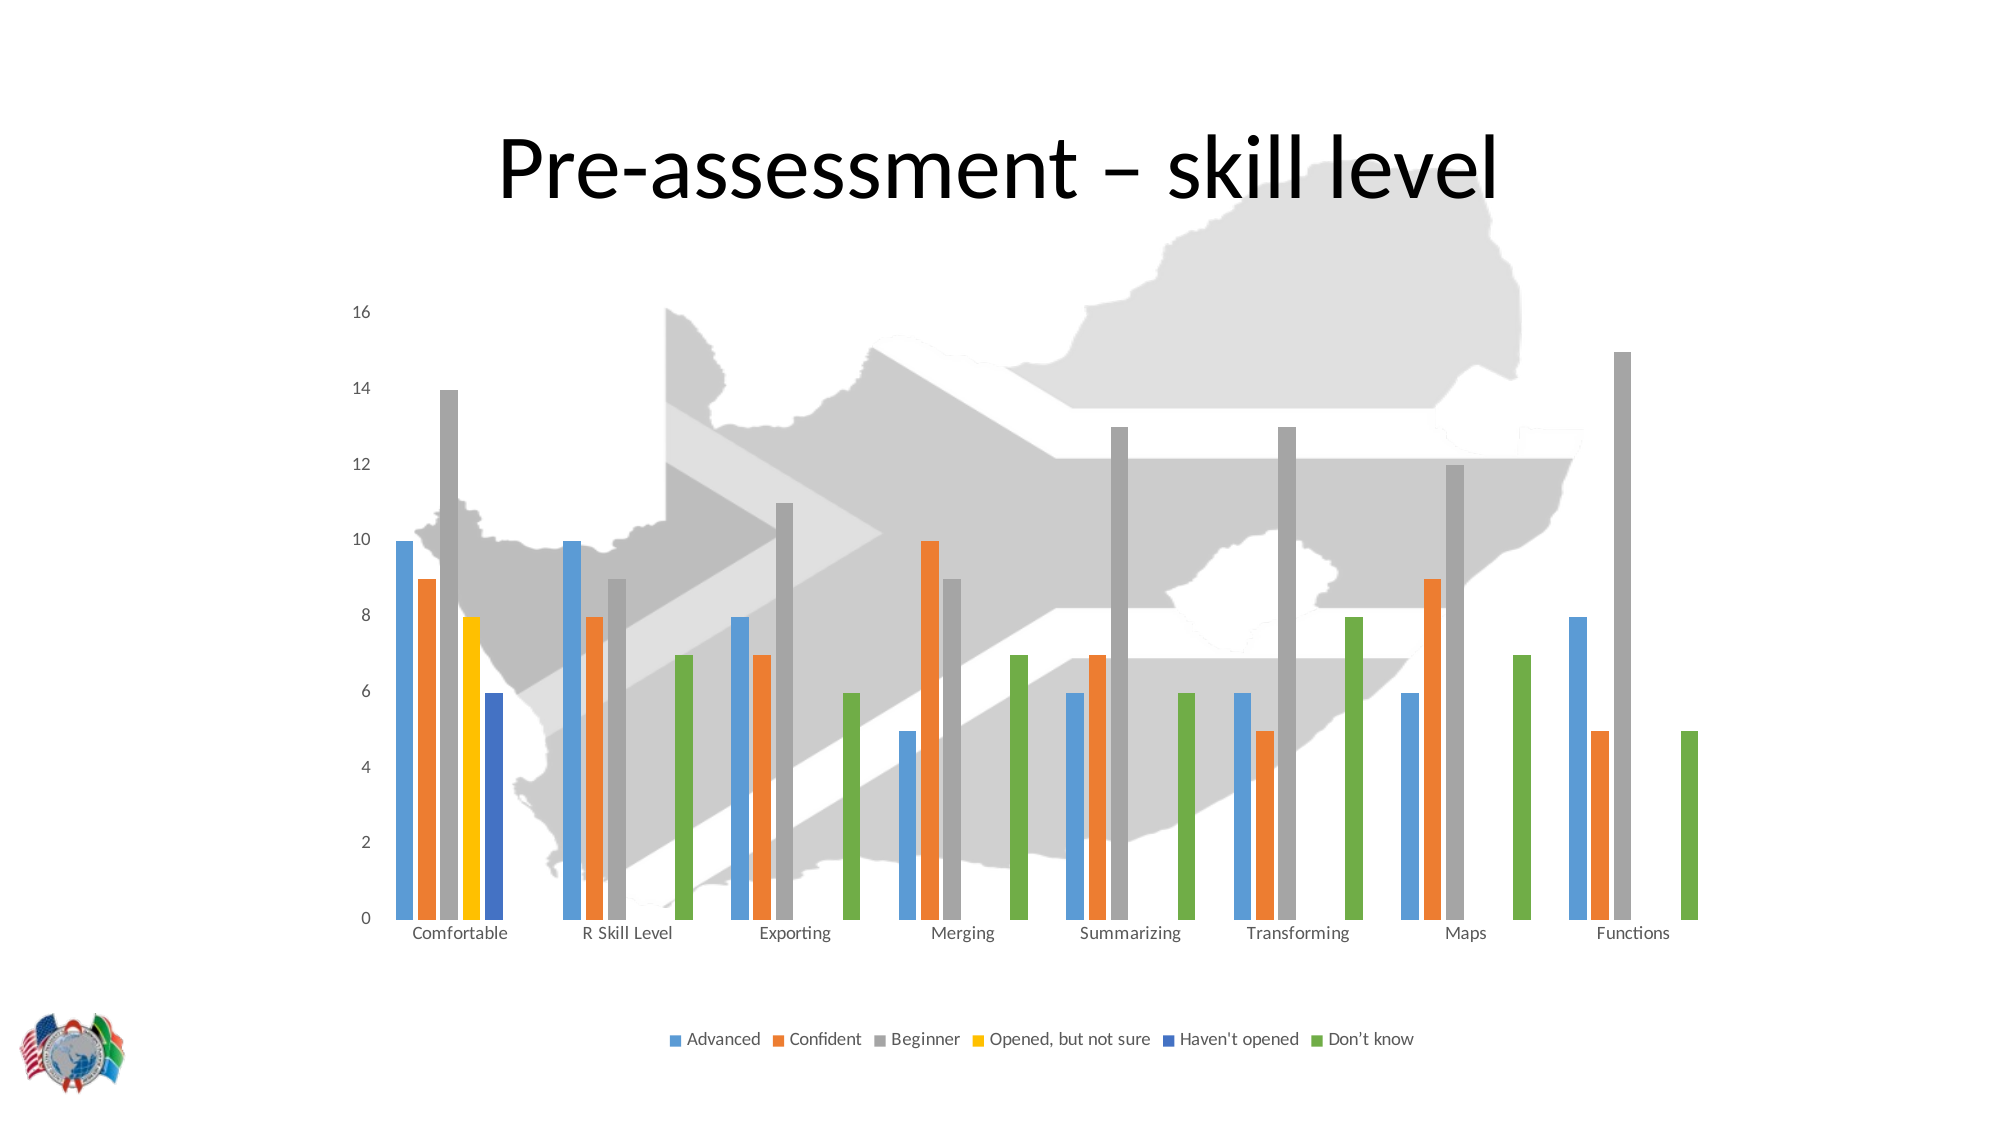

# Pre-assessment – skill level

### Chart

| Category | Advanced | Confident | Beginner | Opened, but not sure | Haven't opened | Don’t know |
|---|---|---|---|---|---|---|
| Comfortable | 10.0 | 9.0 | 14.0 | 8.0 | 6.0 | None |
| R Skill Level | 10.0 | 8.0 | 9.0 | None | None | 7.0 |
| Exporting | 8.0 | 7.0 | 11.0 | None | None | 6.0 |
| Merging | 5.0 | 10.0 | 9.0 | None | None | 7.0 |
| Summarizing | 6.0 | 7.0 | 13.0 | None | None | 6.0 |
| Transforming | 6.0 | 5.0 | 13.0 | None | None | 8.0 |
| Maps | 6.0 | 9.0 | 12.0 | None | None | 7.0 |
| Functions | 8.0 | 5.0 | 15.0 | None | None | 5.0 |